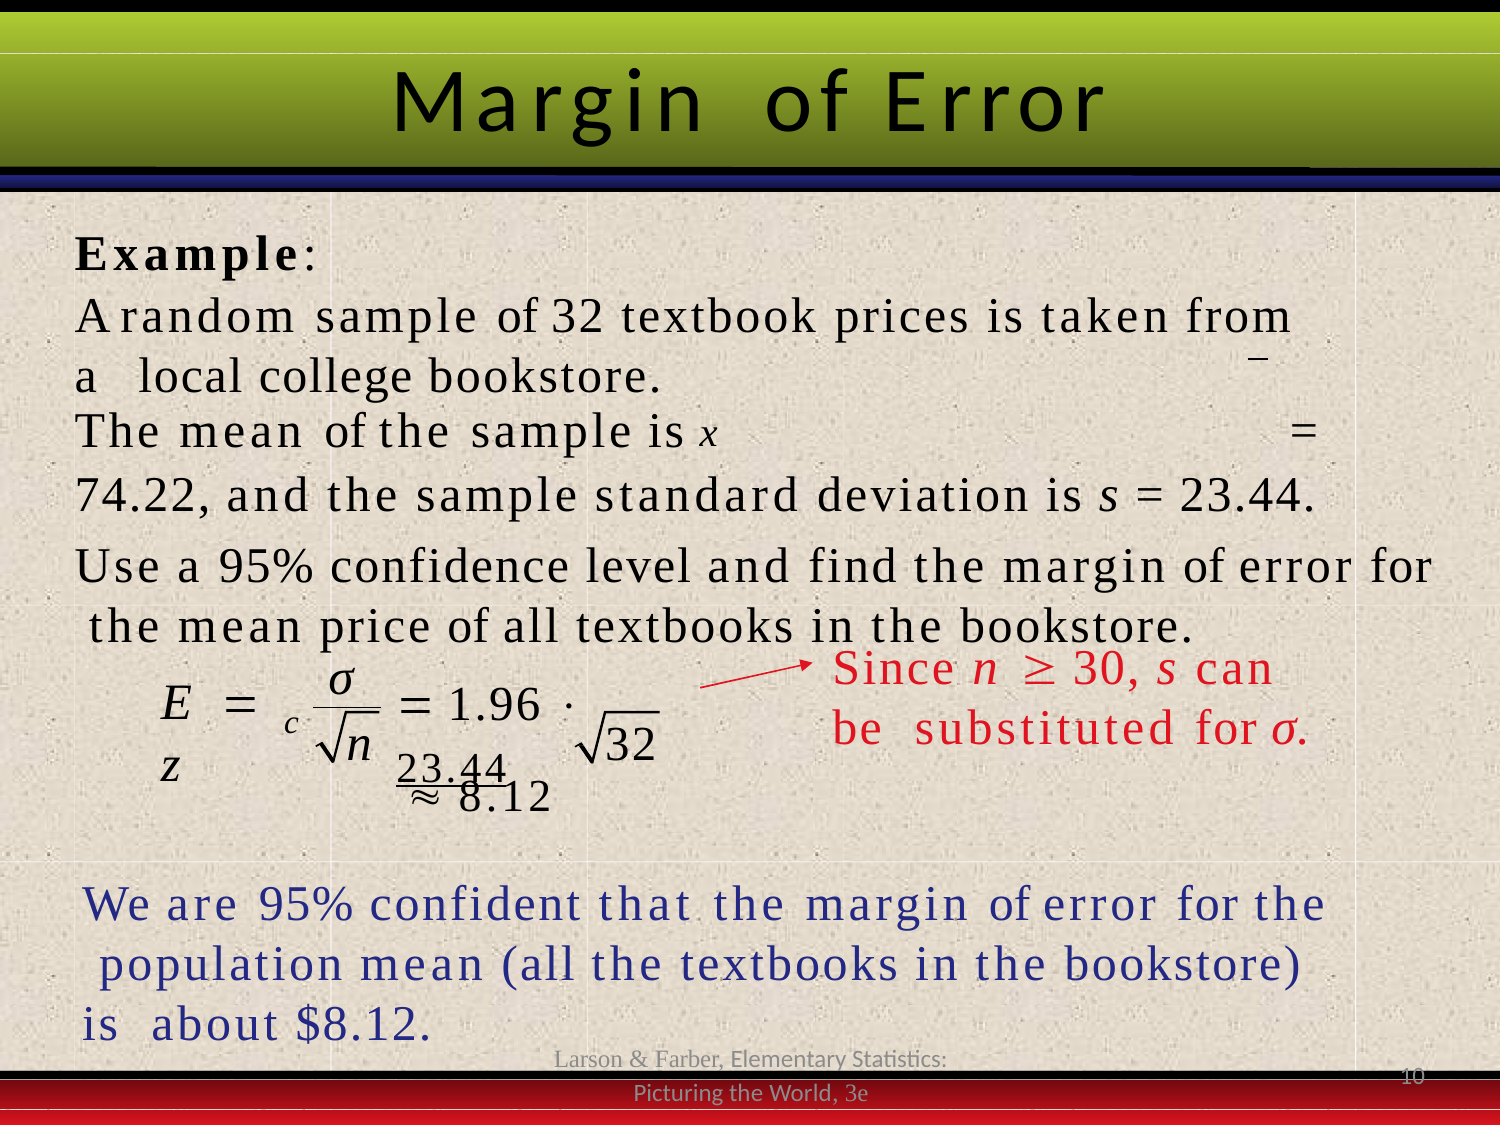

# Margin	of	Error

Example:
A random sample of 32 textbook prices is taken from a  local college bookstore.	The mean of the sample is x	=  74.22, and the sample standard deviation is s = 23.44.
Use a 95% confidence level and find the margin of error for  the mean price of all textbooks in the bookstore.

Since n ≥ 30, s can be  substituted for σ.
σ

E	= z
= 1.96 ⋅ 23.44
c
n

32

≈ 8.12
We are 95% confident that the margin of error for the  population mean (all the textbooks in the bookstore) is  about $8.12.
Larson & Farber, Elementary Statistics: Picturing the World, 3e
10